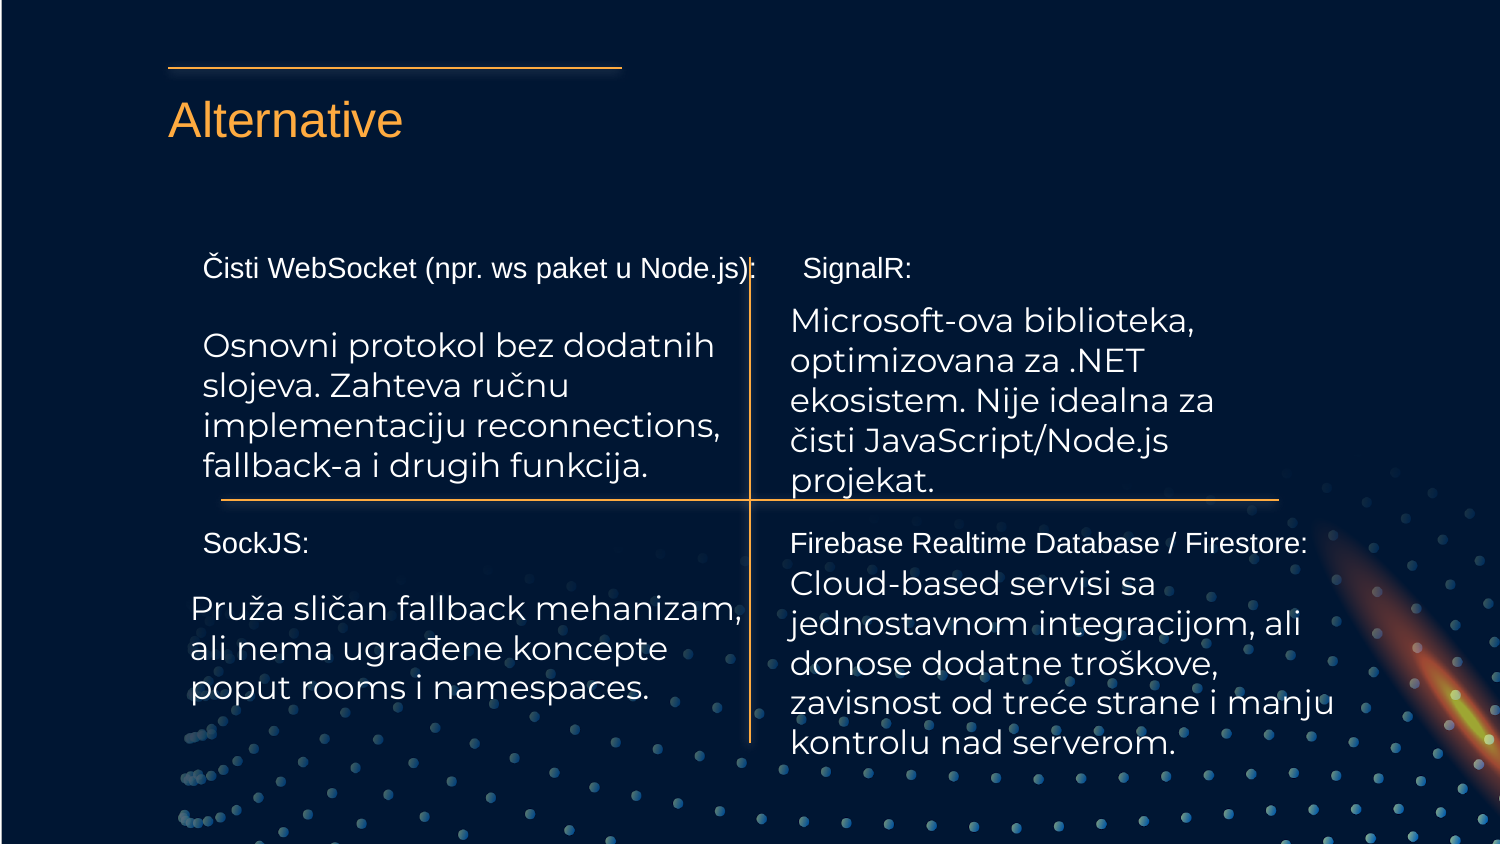

# Alternative
Čisti WebSocket (npr. ws paket u Node.js):
SignalR:
	Microsoft-ova biblioteka, optimizovana za .NET ekosistem. Nije idealna za čisti JavaScript/Node.js projekat.
	Osnovni protokol bez dodatnih slojeva. Zahteva ručnu implementaciju reconnections, fallback-a i drugih funkcija.
SockJS:
Firebase Realtime Database / Firestore:
	Cloud-based servisi sa jednostavnom integracijom, ali donose dodatne troškove, zavisnost od treće strane i manju kontrolu nad serverom.
	Pruža sličan fallback mehanizam, ali nema ugrađene koncepte poput rooms i namespaces.